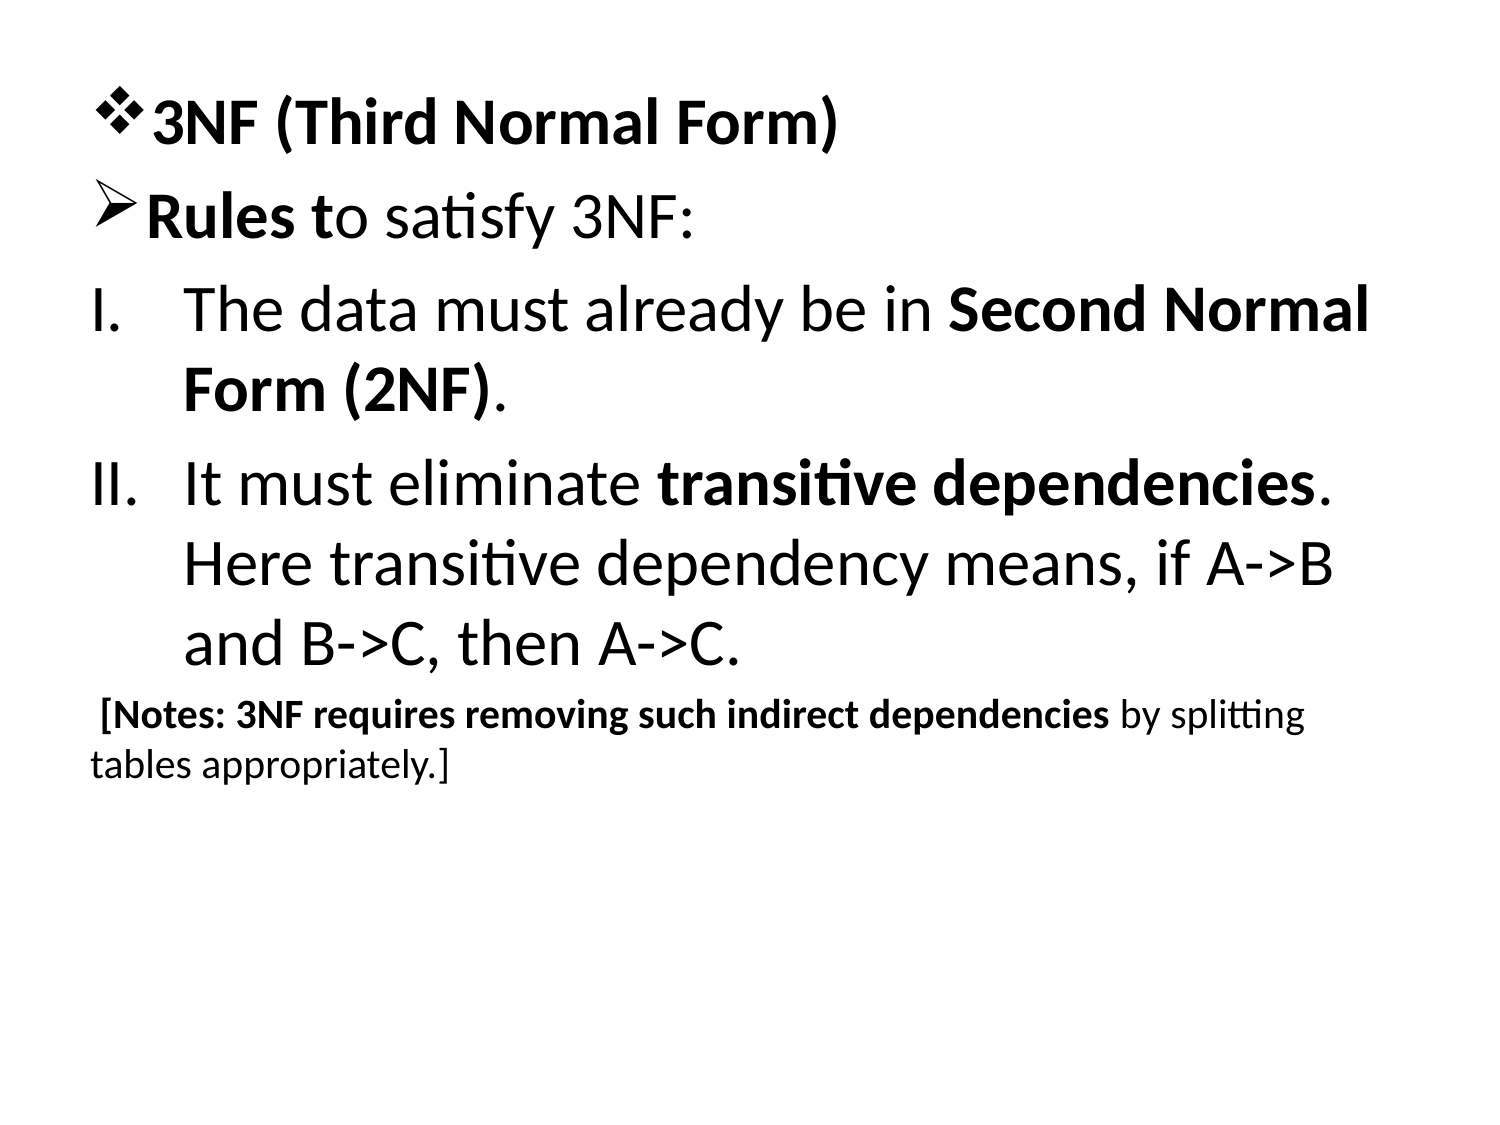

3NF (Third Normal Form)
Rules to satisfy 3NF:
The data must already be in Second Normal Form (2NF).
It must eliminate transitive dependencies. Here transitive dependency means, if A->B and B->C, then A->C.
 [Notes: 3NF requires removing such indirect dependencies by splitting tables appropriately.]